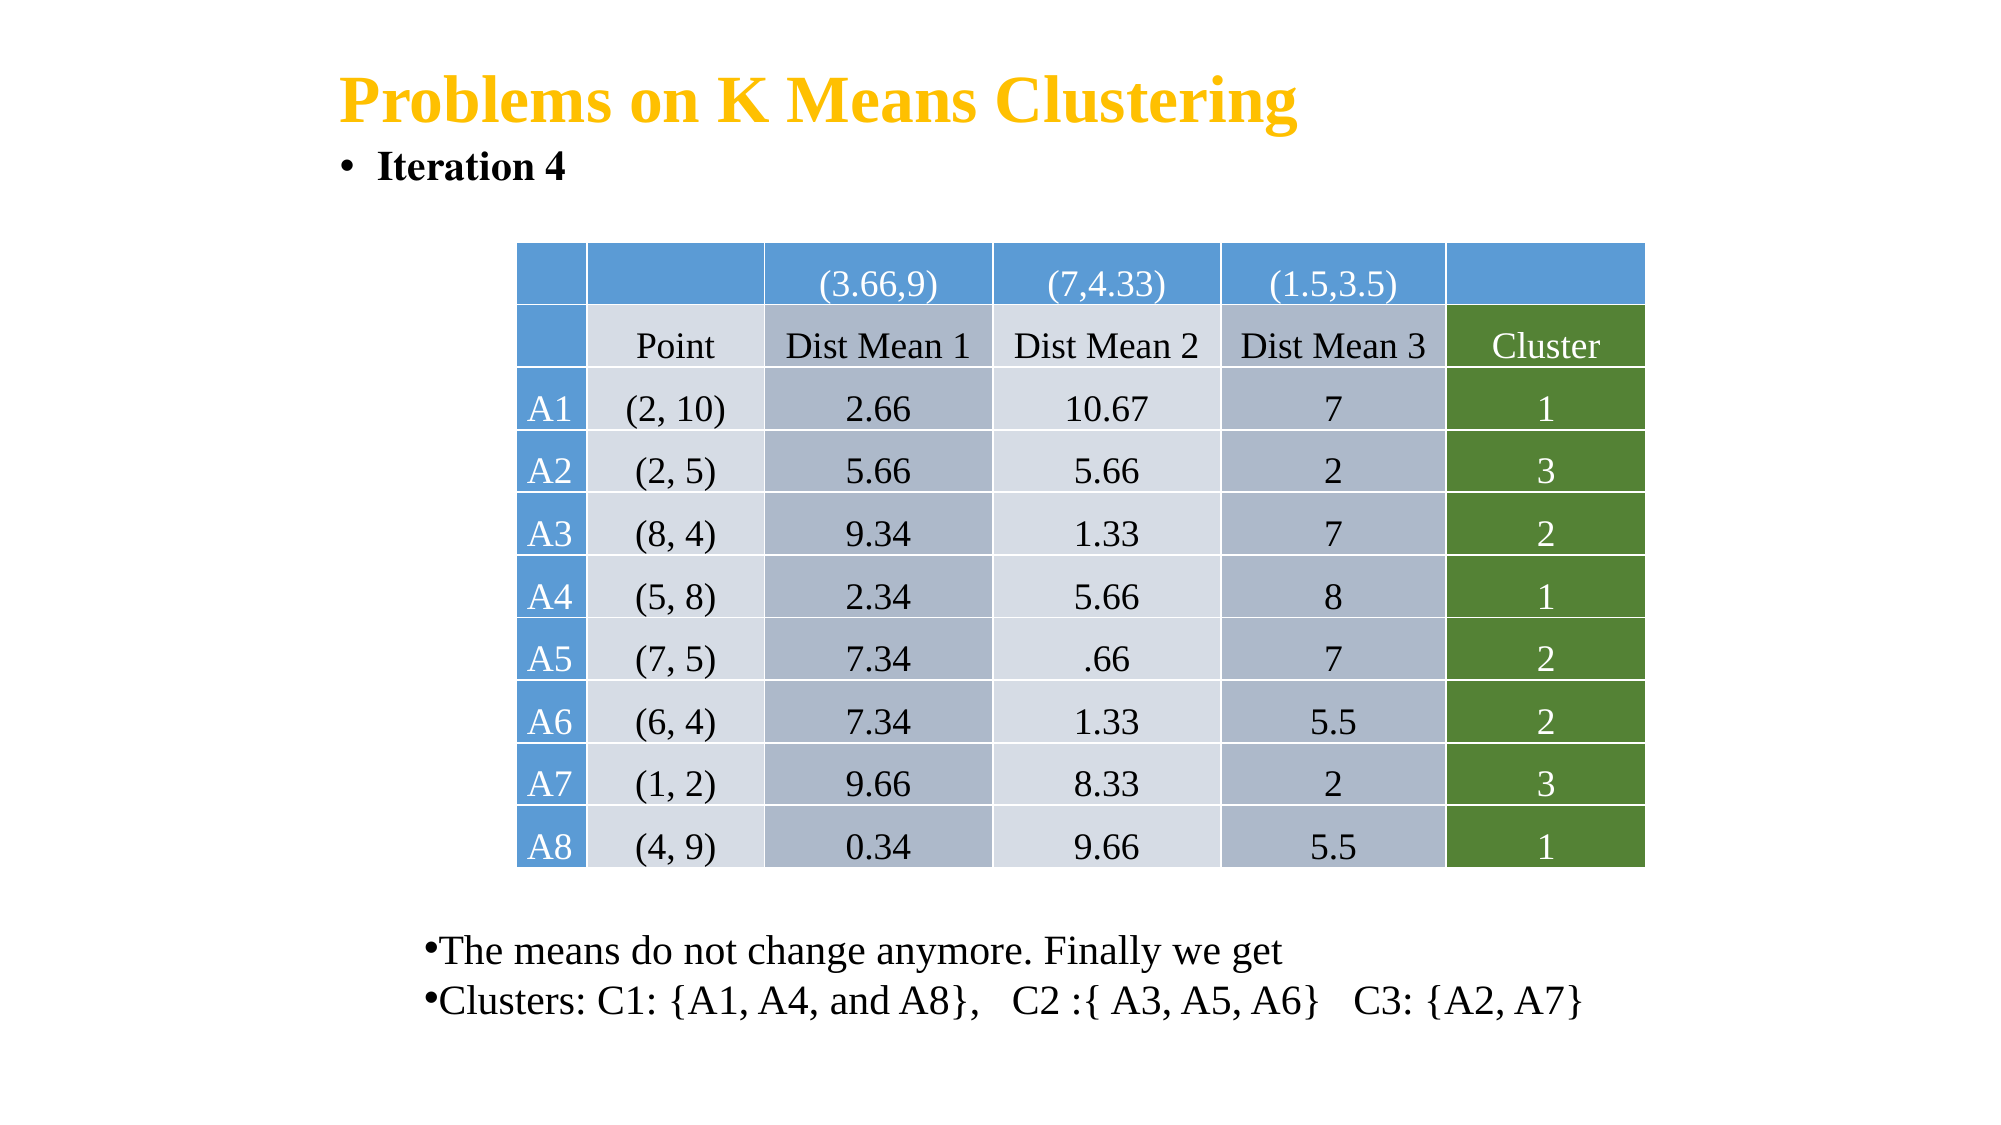

# Problems on K Means Clustering
Iteration 4
|  |  | (3.66,9) | (7,4.33) | (1.5,3.5) |  |
| --- | --- | --- | --- | --- | --- |
|  | Point | Dist Mean 1 | Dist Mean 2 | Dist Mean 3 | Cluster |
| A1 | (2, 10) | 2.66 | 10.67 | 7 | 1 |
| A2 | (2, 5) | 5.66 | 5.66 | 2 | 3 |
| A3 | (8, 4) | 9.34 | 1.33 | 7 | 2 |
| A4 | (5, 8) | 2.34 | 5.66 | 8 | 1 |
| A5 | (7, 5) | 7.34 | .66 | 7 | 2 |
| A6 | (6, 4) | 7.34 | 1.33 | 5.5 | 2 |
| A7 | (1, 2) | 9.66 | 8.33 | 2 | 3 |
| A8 | (4, 9) | 0.34 | 9.66 | 5.5 | 1 |

The means do not change anymore. Finally we get
Clusters: C1: {A1, A4, and A8},   C2 :{ A3, A5, A6}   C3: {A2, A7}